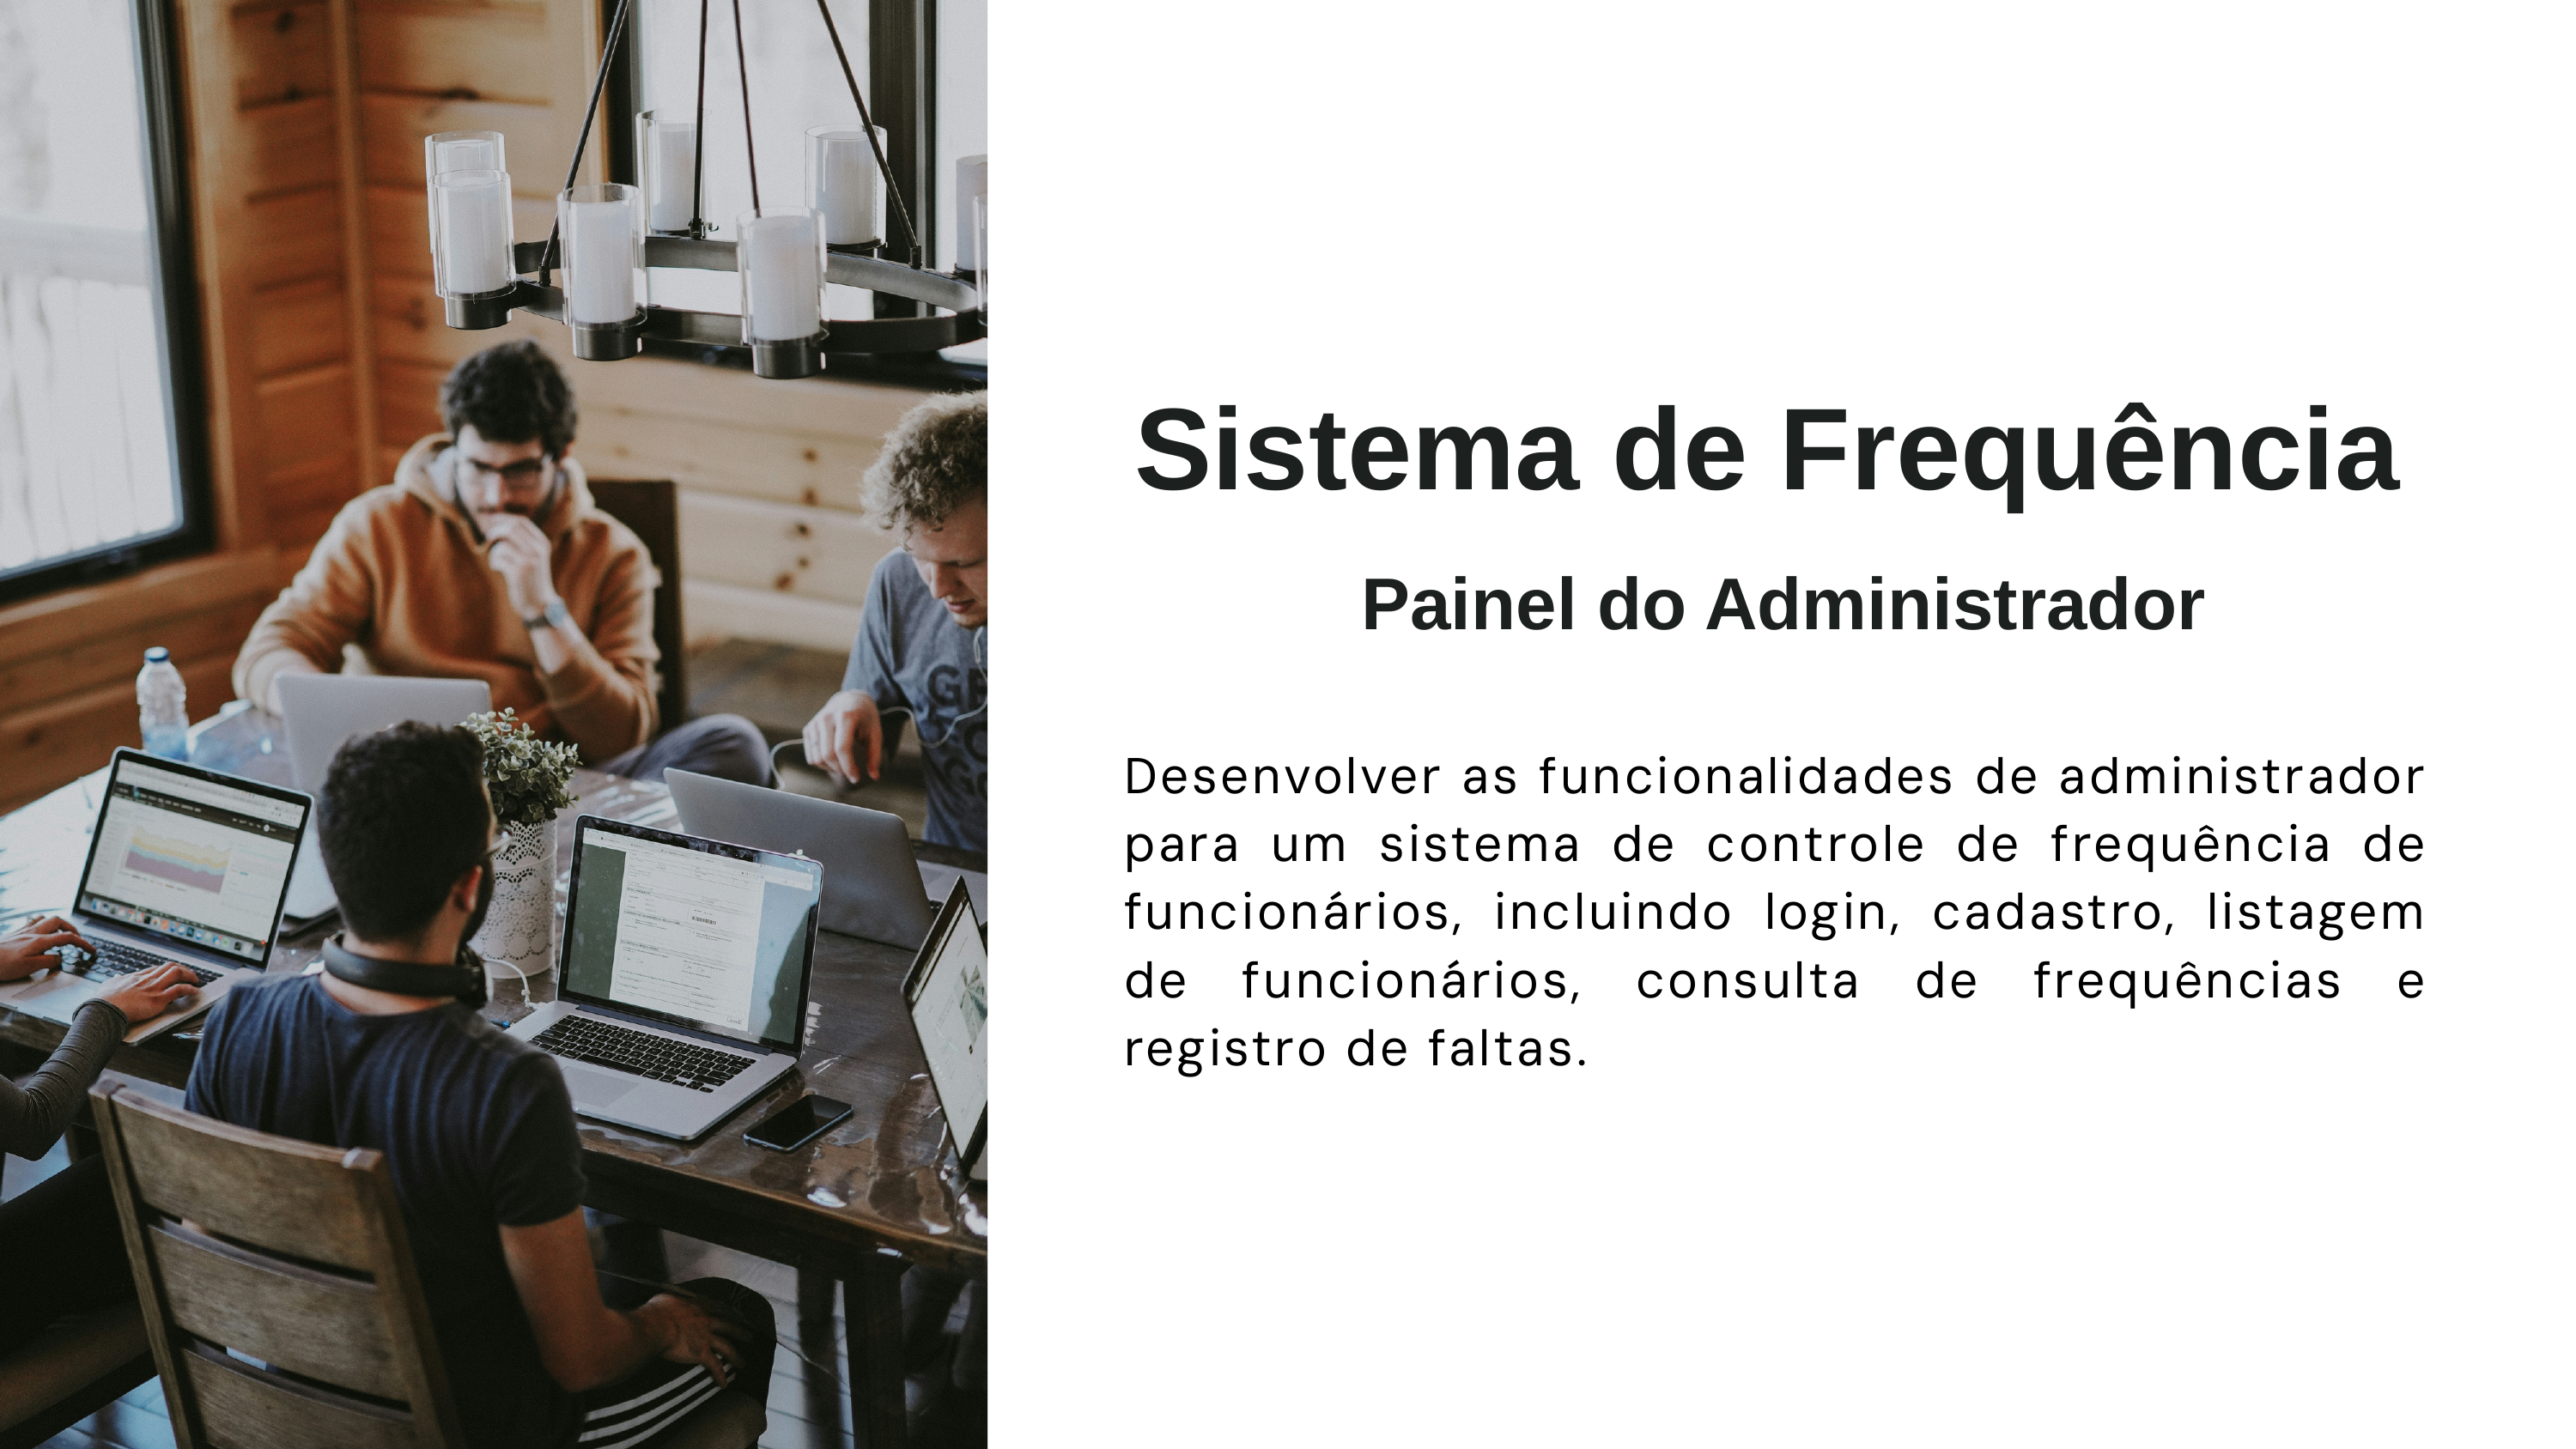

Sistema de Frequência
Painel do Administrador
Desenvolver as funcionalidades de administrador para um sistema de controle de frequência de funcionários, incluindo login, cadastro, listagem de funcionários, consulta de frequências e registro de faltas.